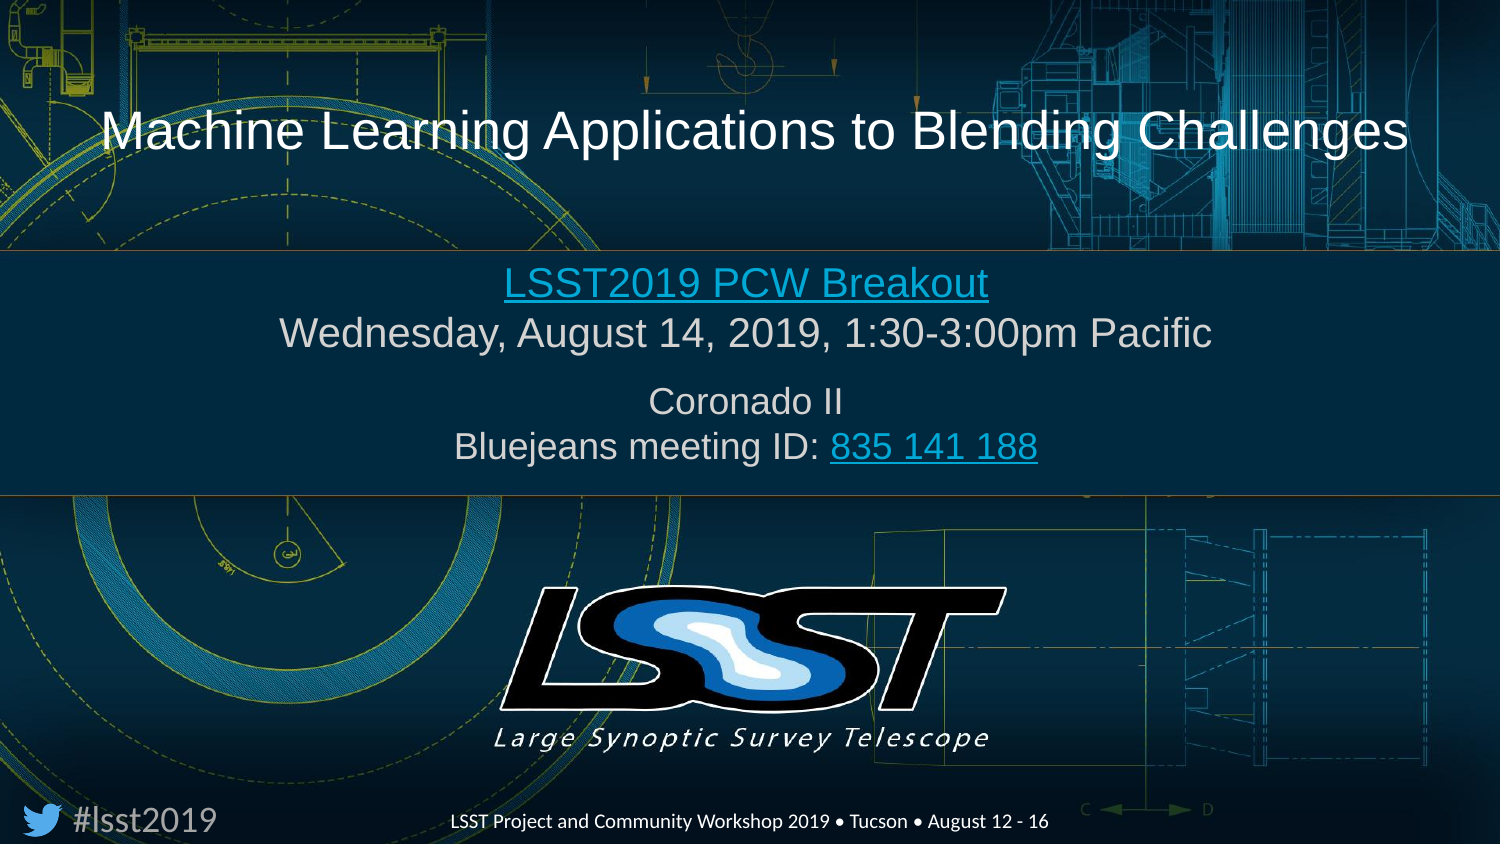

# Machine Learning Applications to Blending Challenges
LSST2019 PCW Breakout
Wednesday, August 14, 2019, 1:30-3:00pm Pacific
Coronado II
Bluejeans meeting ID: 835 141 188